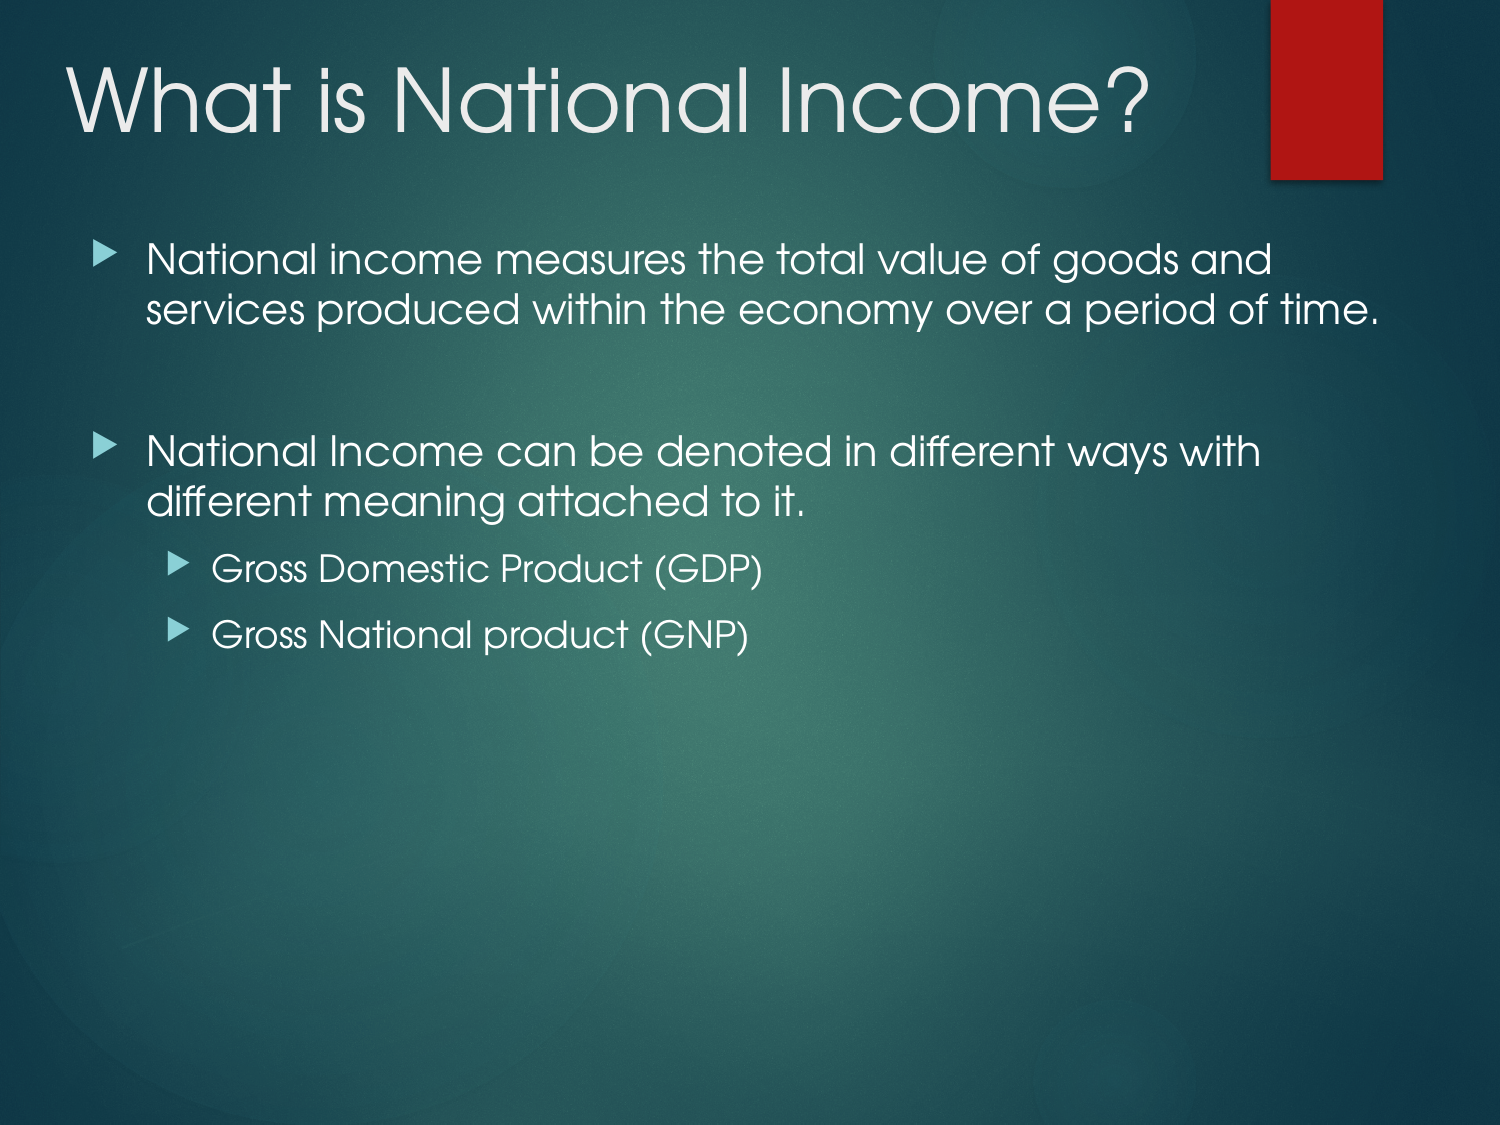

# What is National Income?
National income measures the total value of goods and services produced within the economy over a period of time.

National Income can be denoted in different ways with different meaning attached to it.
Gross Domestic Product (GDP)
Gross National product (GNP)